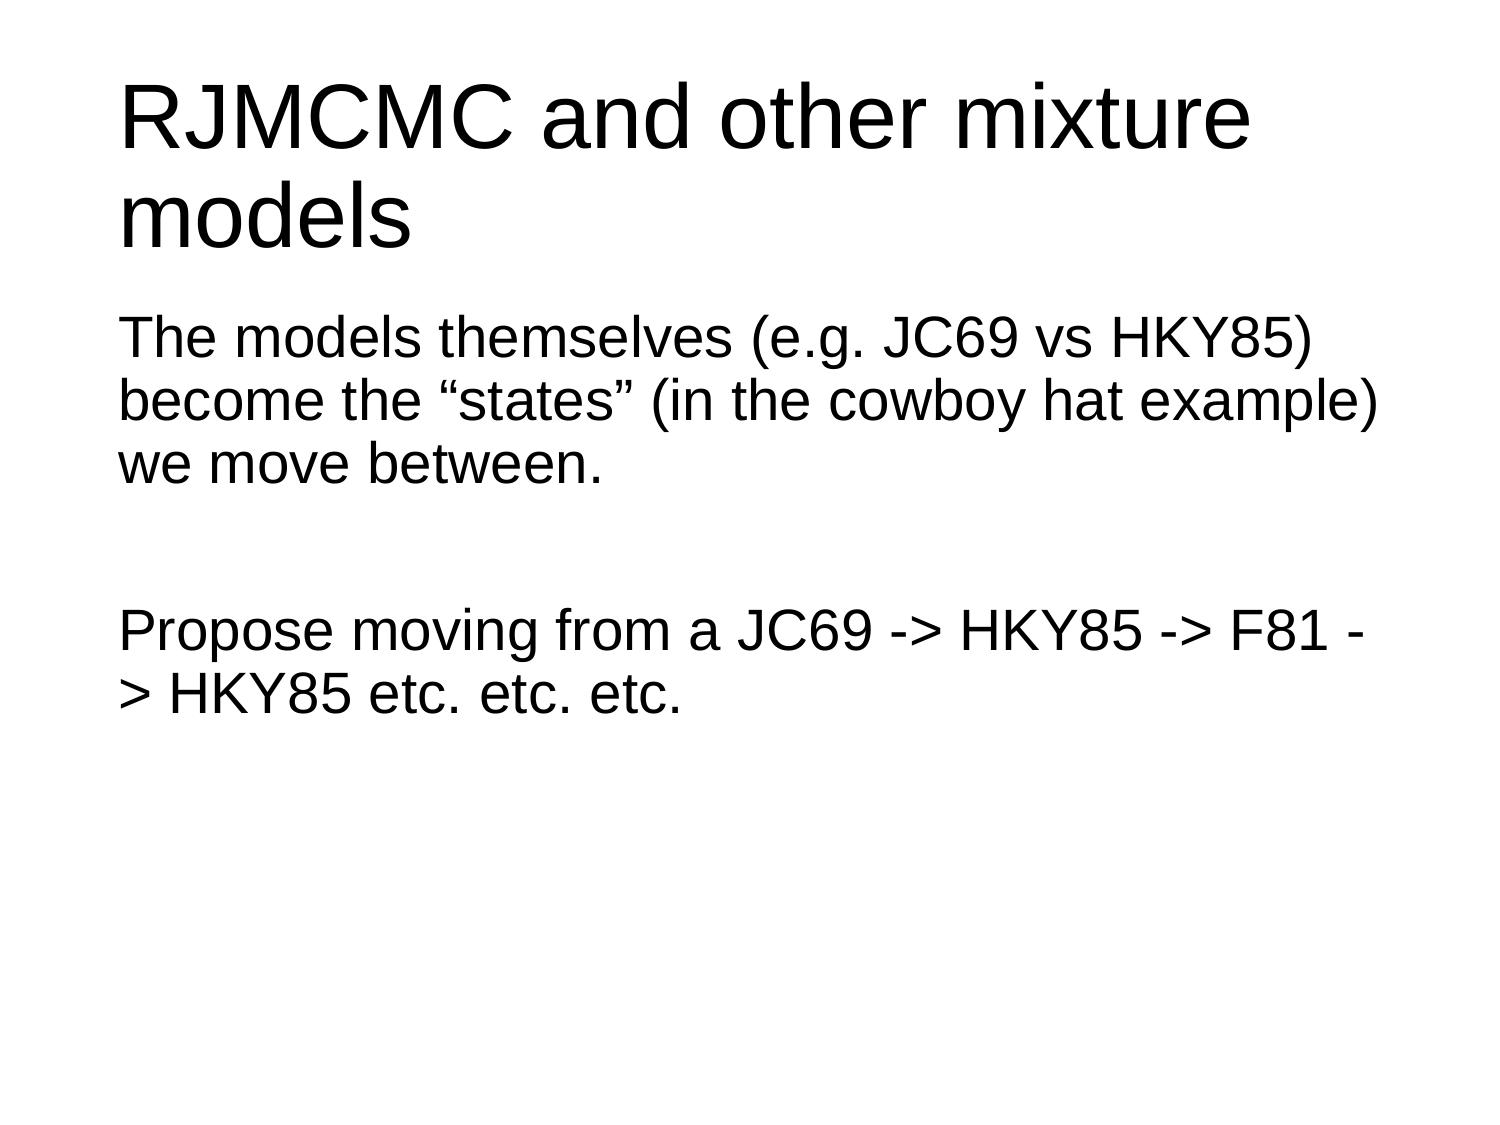

# RJMCMC and other mixture models
The models themselves (e.g. JC69 vs HKY85) become the “states” (in the cowboy hat example) we move between.

Propose moving from a JC69 -> HKY85 -> F81 -> HKY85 etc. etc. etc.